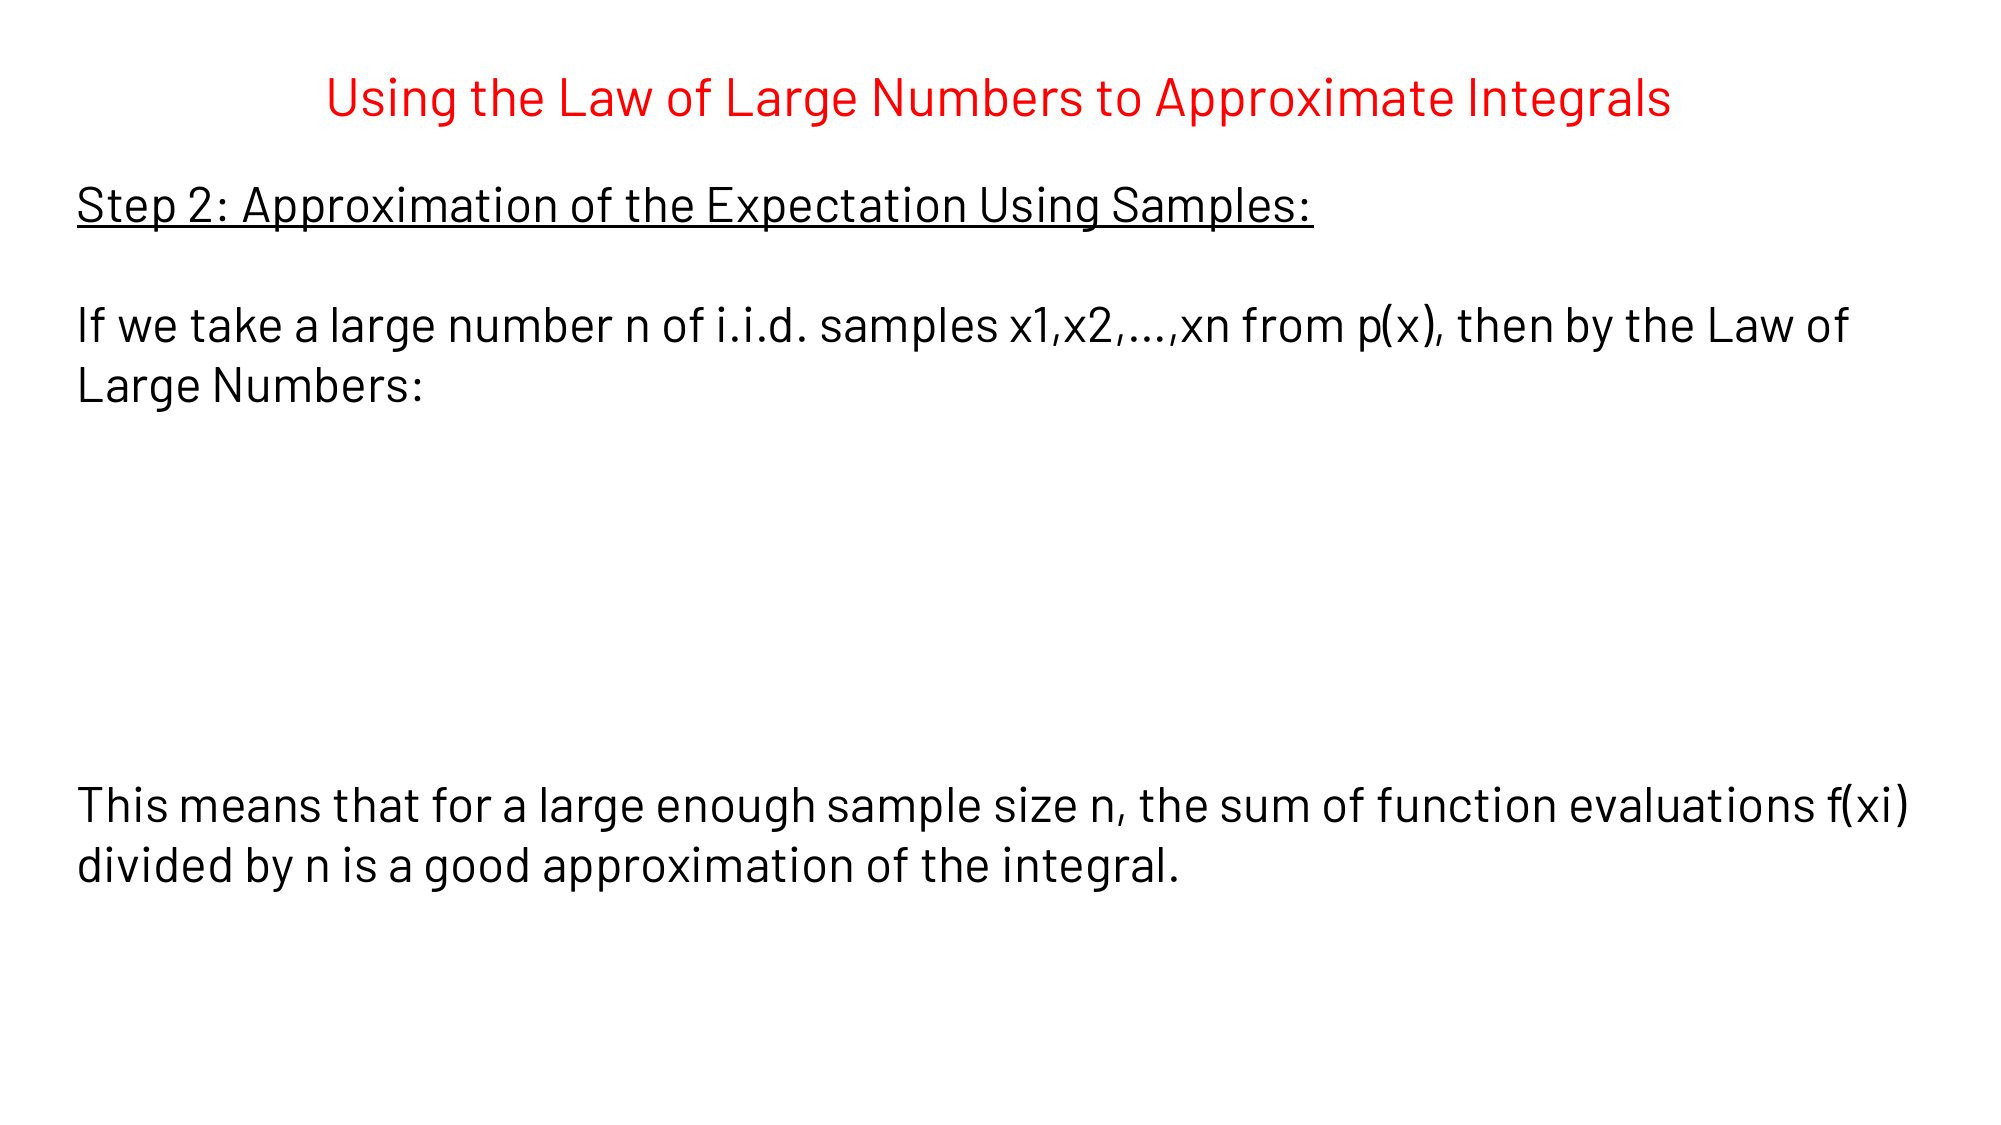

Using the Law of Large Numbers to Approximate Integrals

Step 2: Approximation of the Expectation Using Samples:

If we take a large number n of i.i.d. samples x1,x2,…,xn​ from p(x), then by the Law of Large Numbers:

This means that for a large enough sample size n, the sum of function evaluations f(xi) divided by n is a good approximation of the integral.